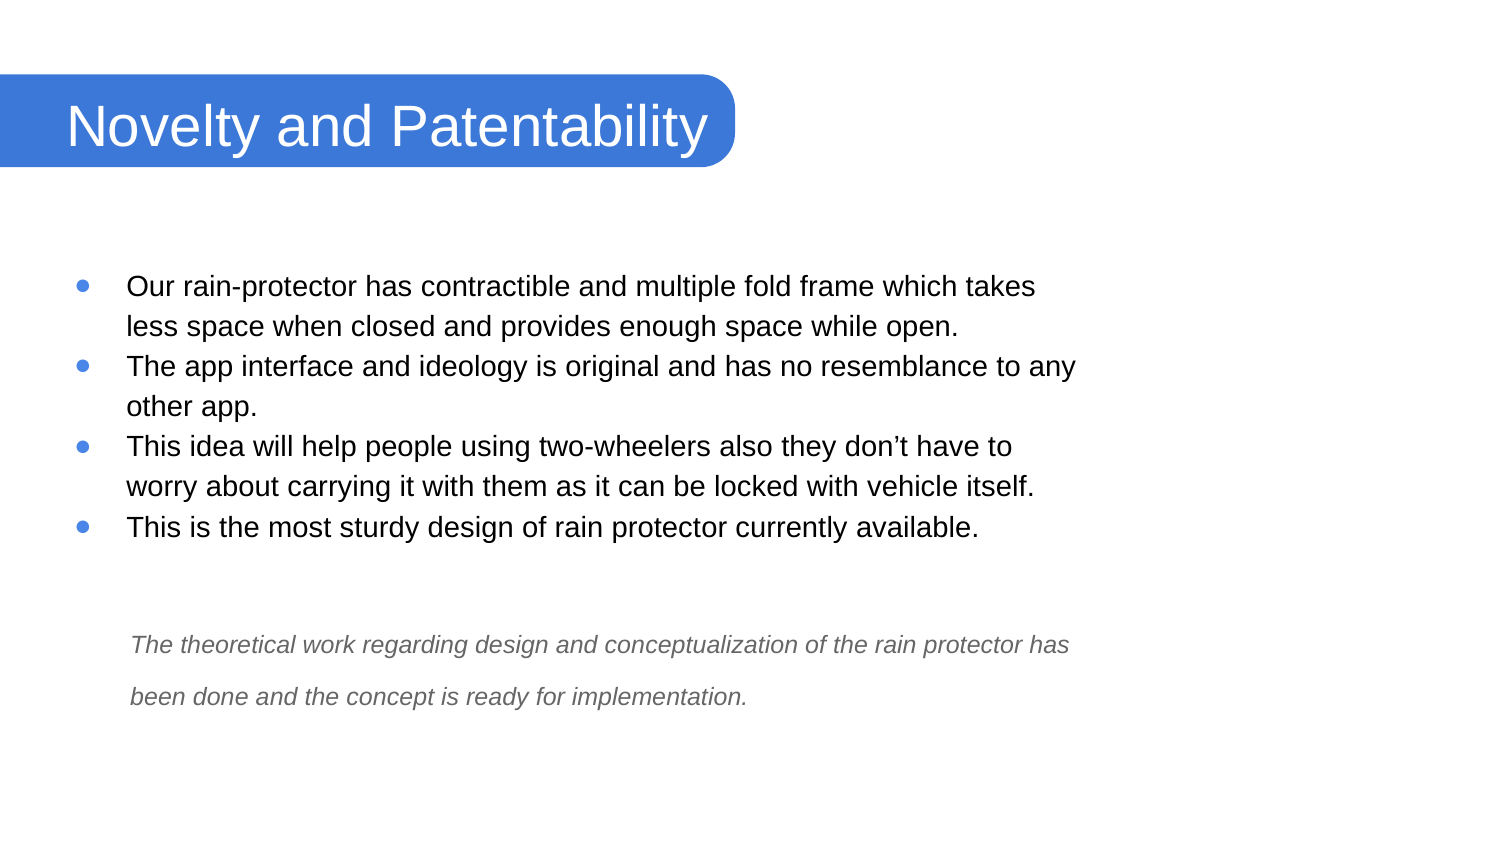

# Novelty and Patentability
Our rain-protector has contractible and multiple fold frame which takes less space when closed and provides enough space while open.
The app interface and ideology is original and has no resemblance to any other app.
This idea will help people using two-wheelers also they don’t have to worry about carrying it with them as it can be locked with vehicle itself.
This is the most sturdy design of rain protector currently available.

The theoretical work regarding design and conceptualization of the rain protector has been done and the concept is ready for implementation.